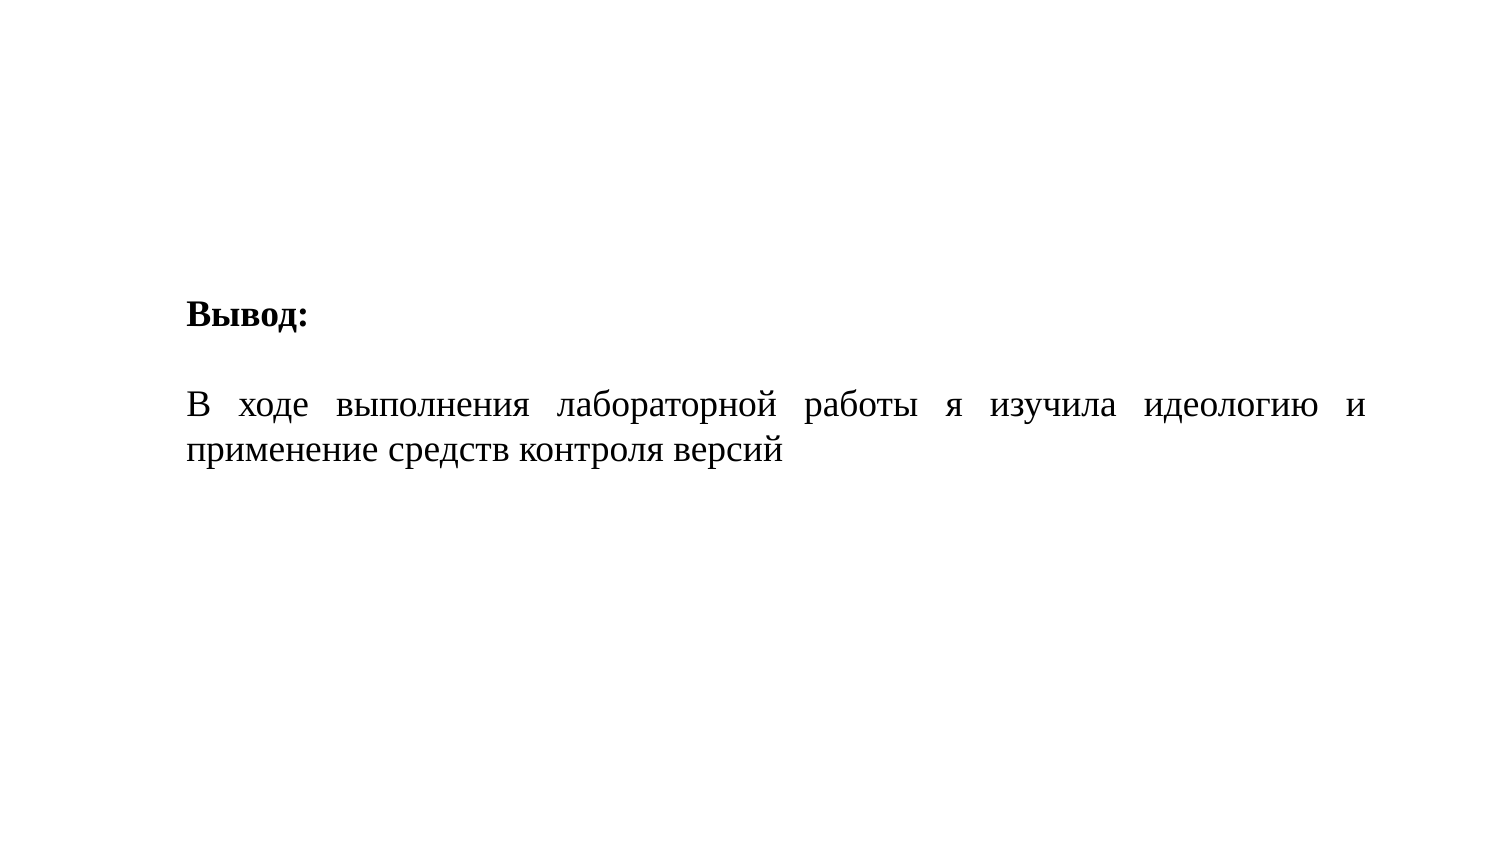

Вывод:

В ходе выполнения лабораторной работы я изучила идеологию и применение средств контроля версий